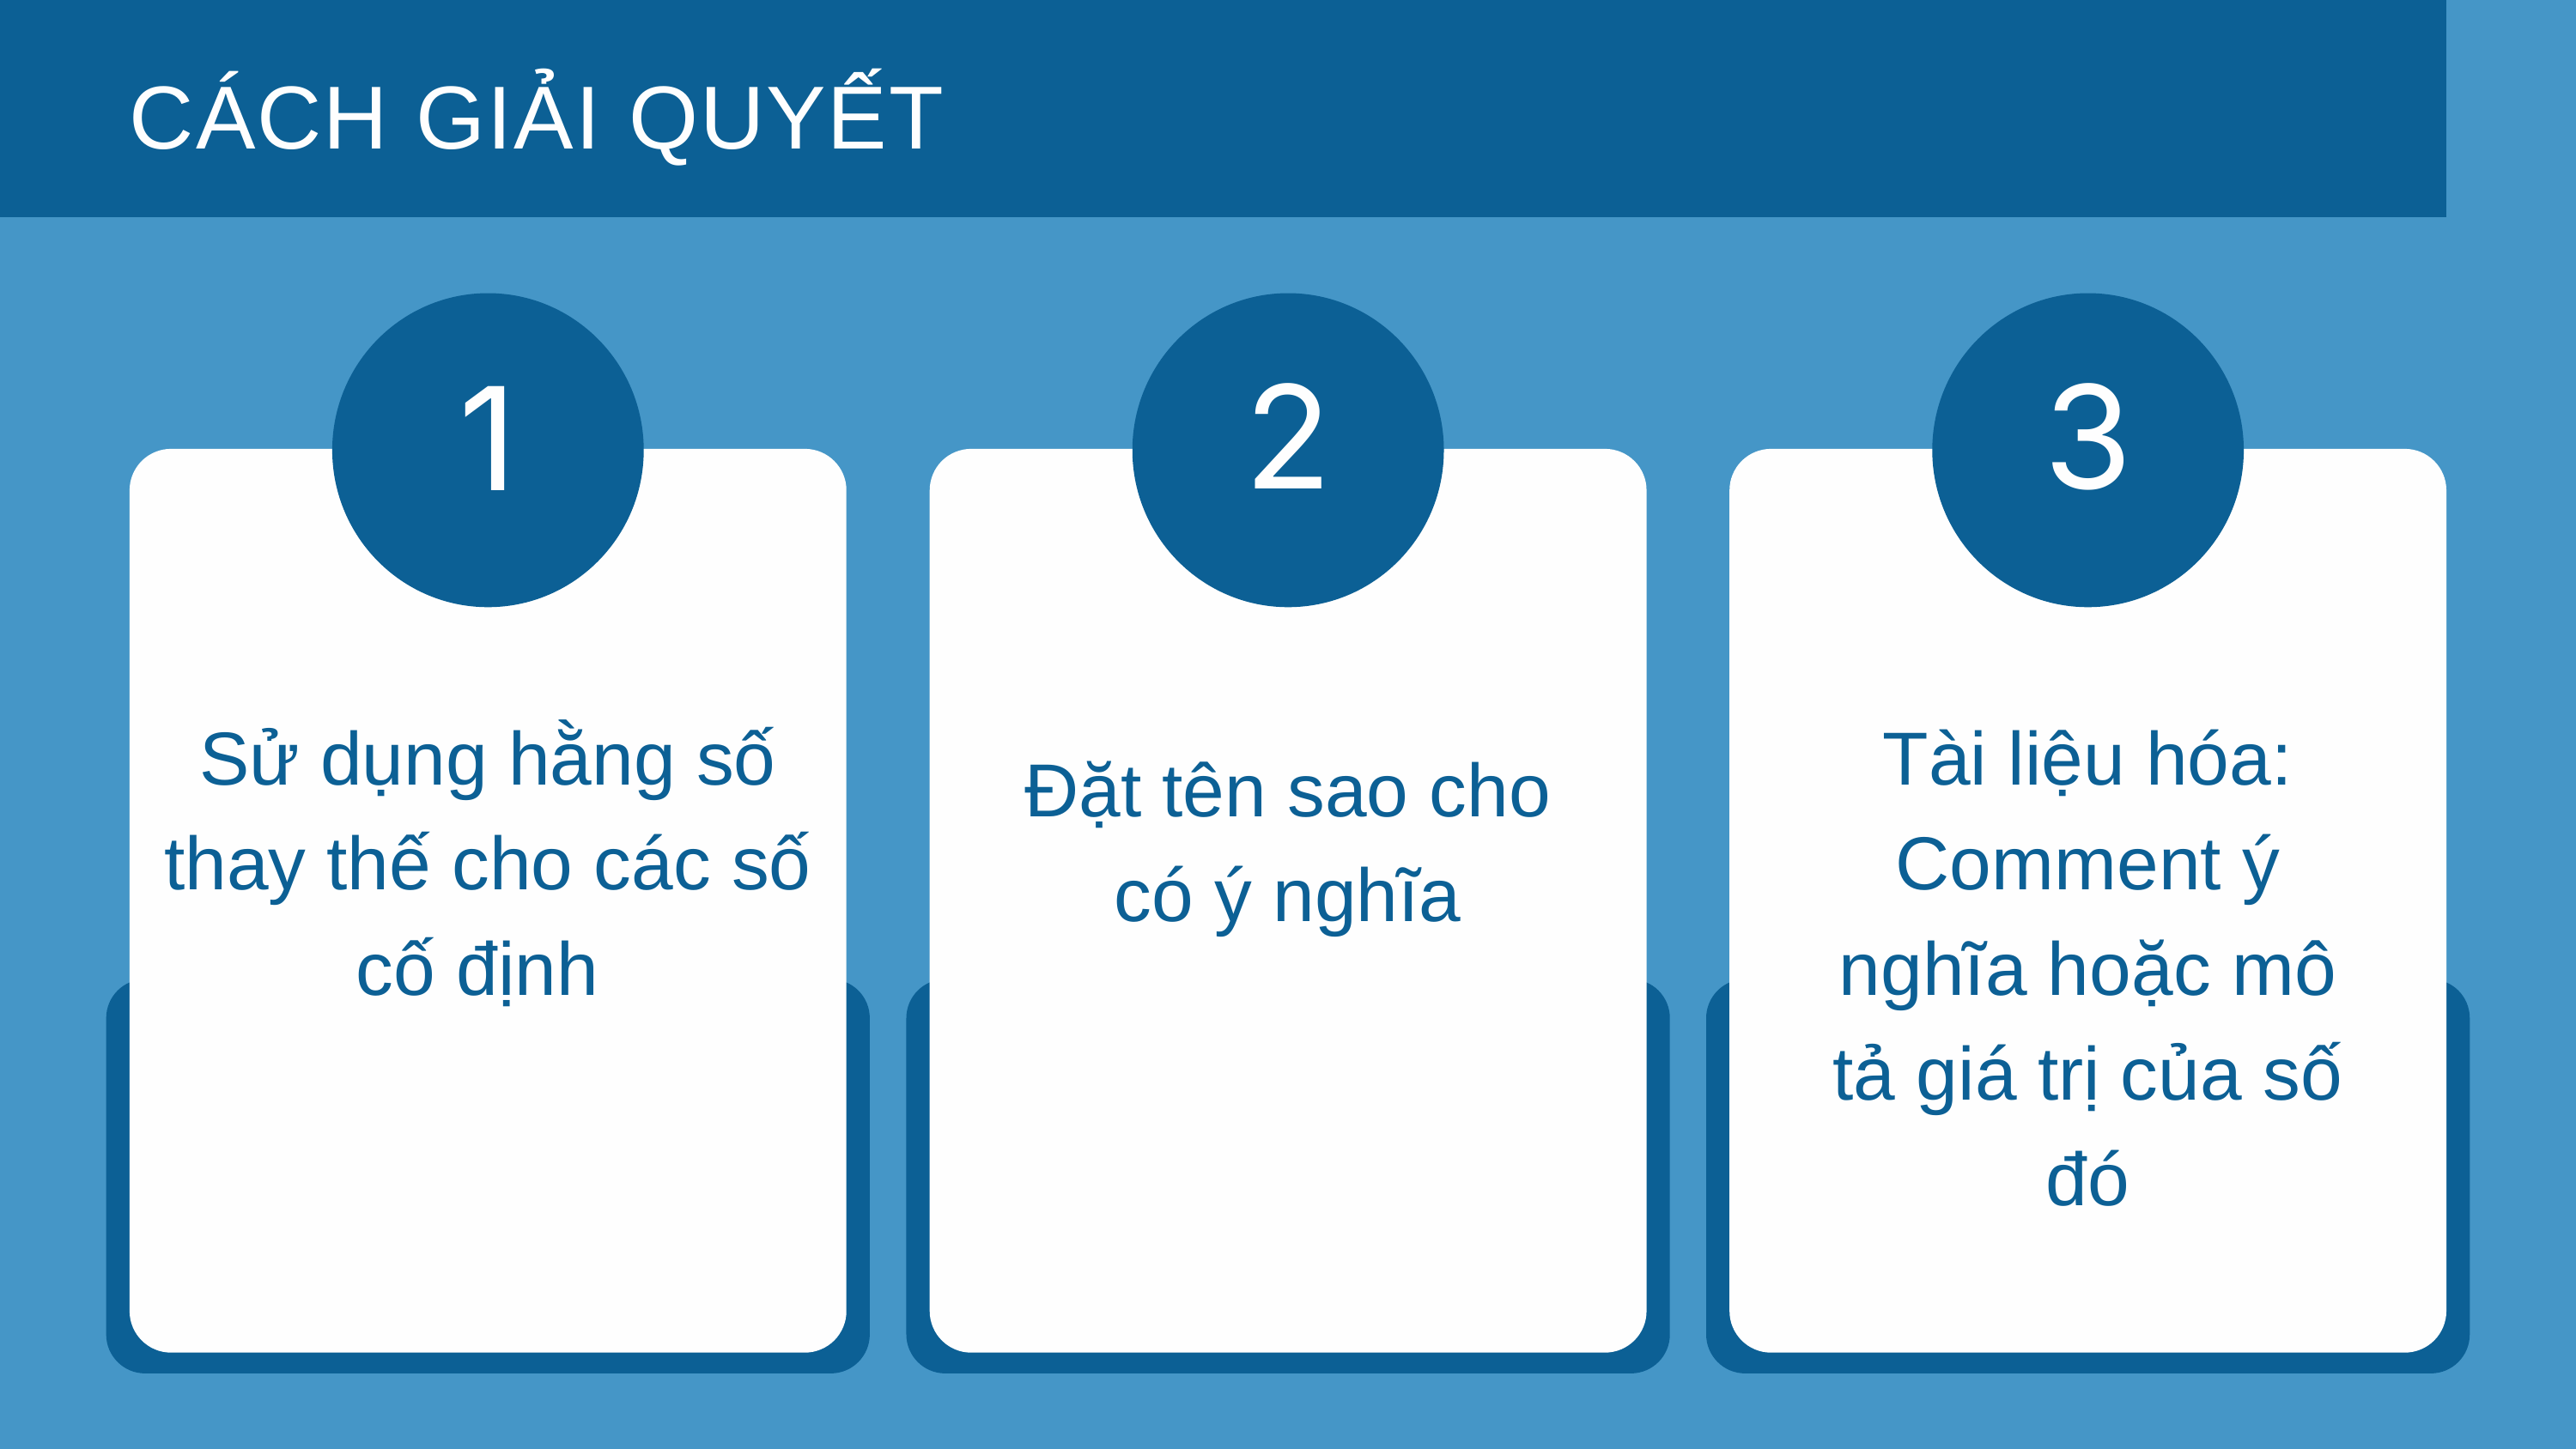

CÁCH GIẢI QUYẾT

1

2

3

Sử dụng hằng số thay thế cho các số cố định
Tài liệu hóa: Comment ý nghĩa hoặc mô tả giá trị của số đó
Đặt tên sao cho có ý nghĩa